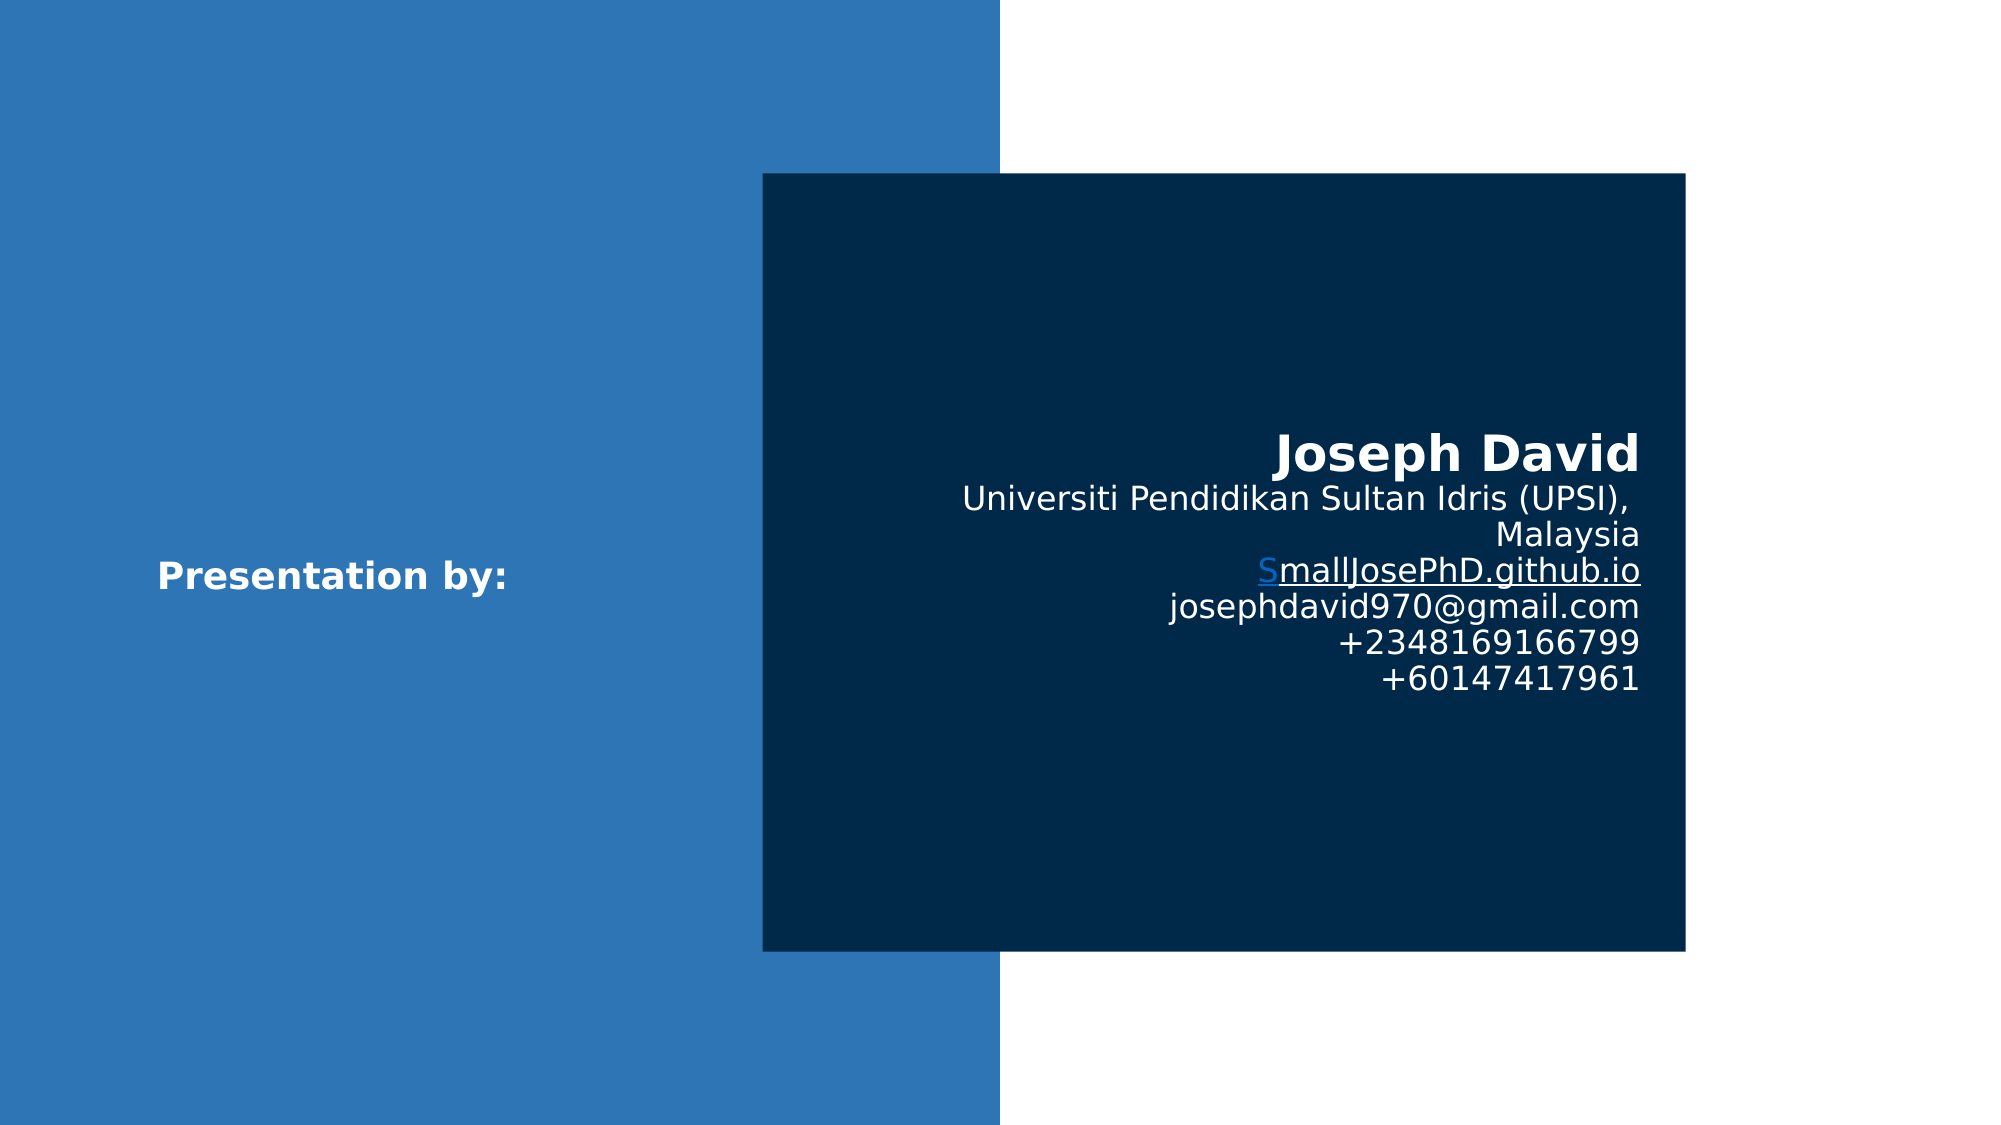

# Joseph David Universiti Pendidikan Sultan Idris (UPSI), Malaysia SmallJosePhD.github.io josephdavid970@gmail.com +2348169166799 +60147417961